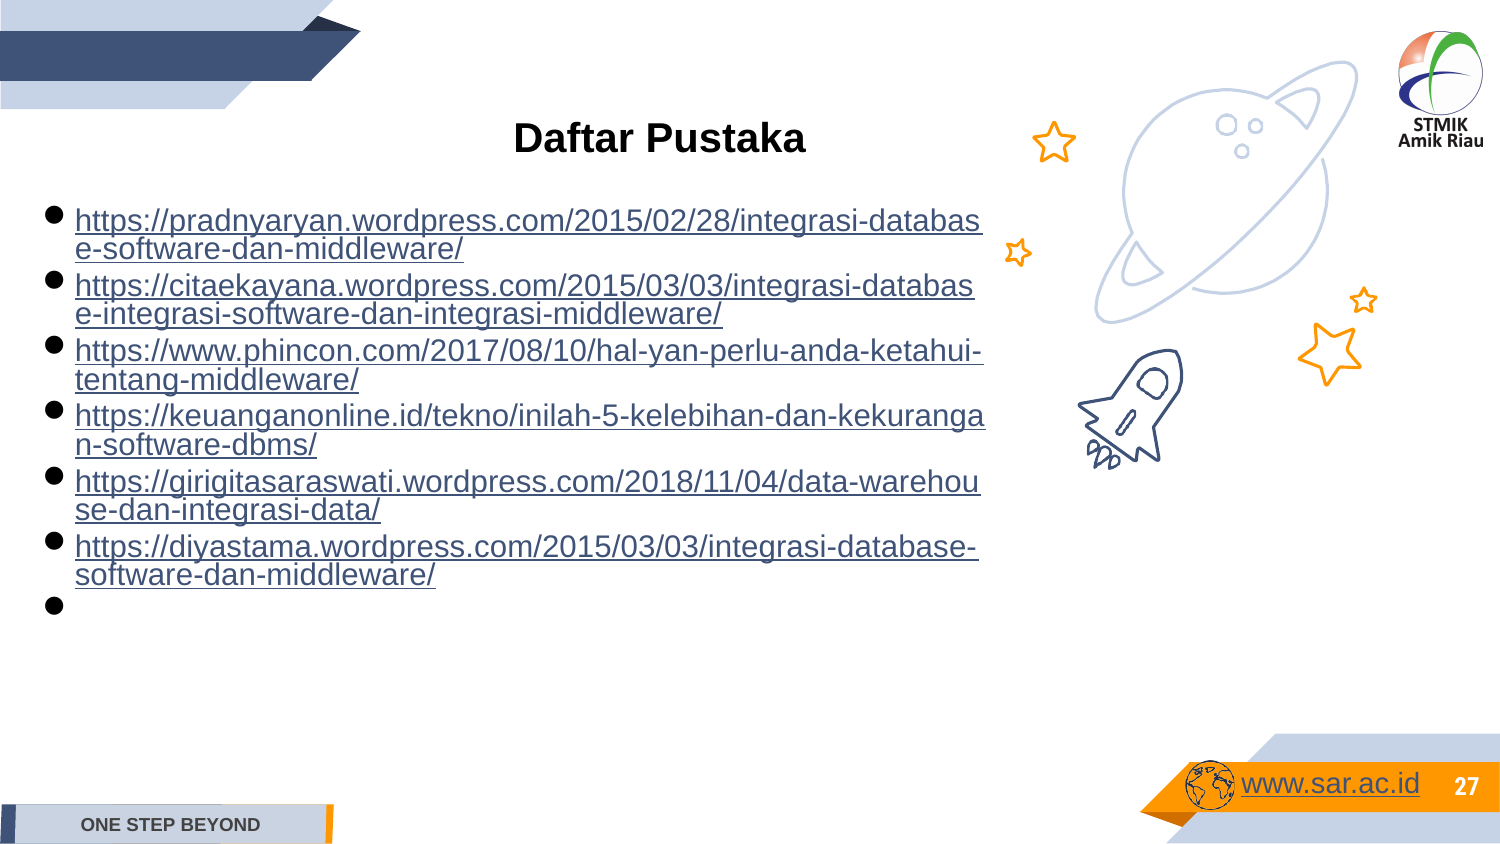

Daftar Pustaka
https://pradnyaryan.wordpress.com/2015/02/28/integrasi-database-software-dan-middleware/
https://citaekayana.wordpress.com/2015/03/03/integrasi-database-integrasi-software-dan-integrasi-middleware/
https://www.phincon.com/2017/08/10/hal-yan-perlu-anda-ketahui-tentang-middleware/
https://keuanganonline.id/tekno/inilah-5-kelebihan-dan-kekurangan-software-dbms/
https://girigitasaraswati.wordpress.com/2018/11/04/data-warehouse-dan-integrasi-data/
https://diyastama.wordpress.com/2015/03/03/integrasi-database-software-dan-middleware/

www.sar.ac.id
27
ONE STEP BEYOND